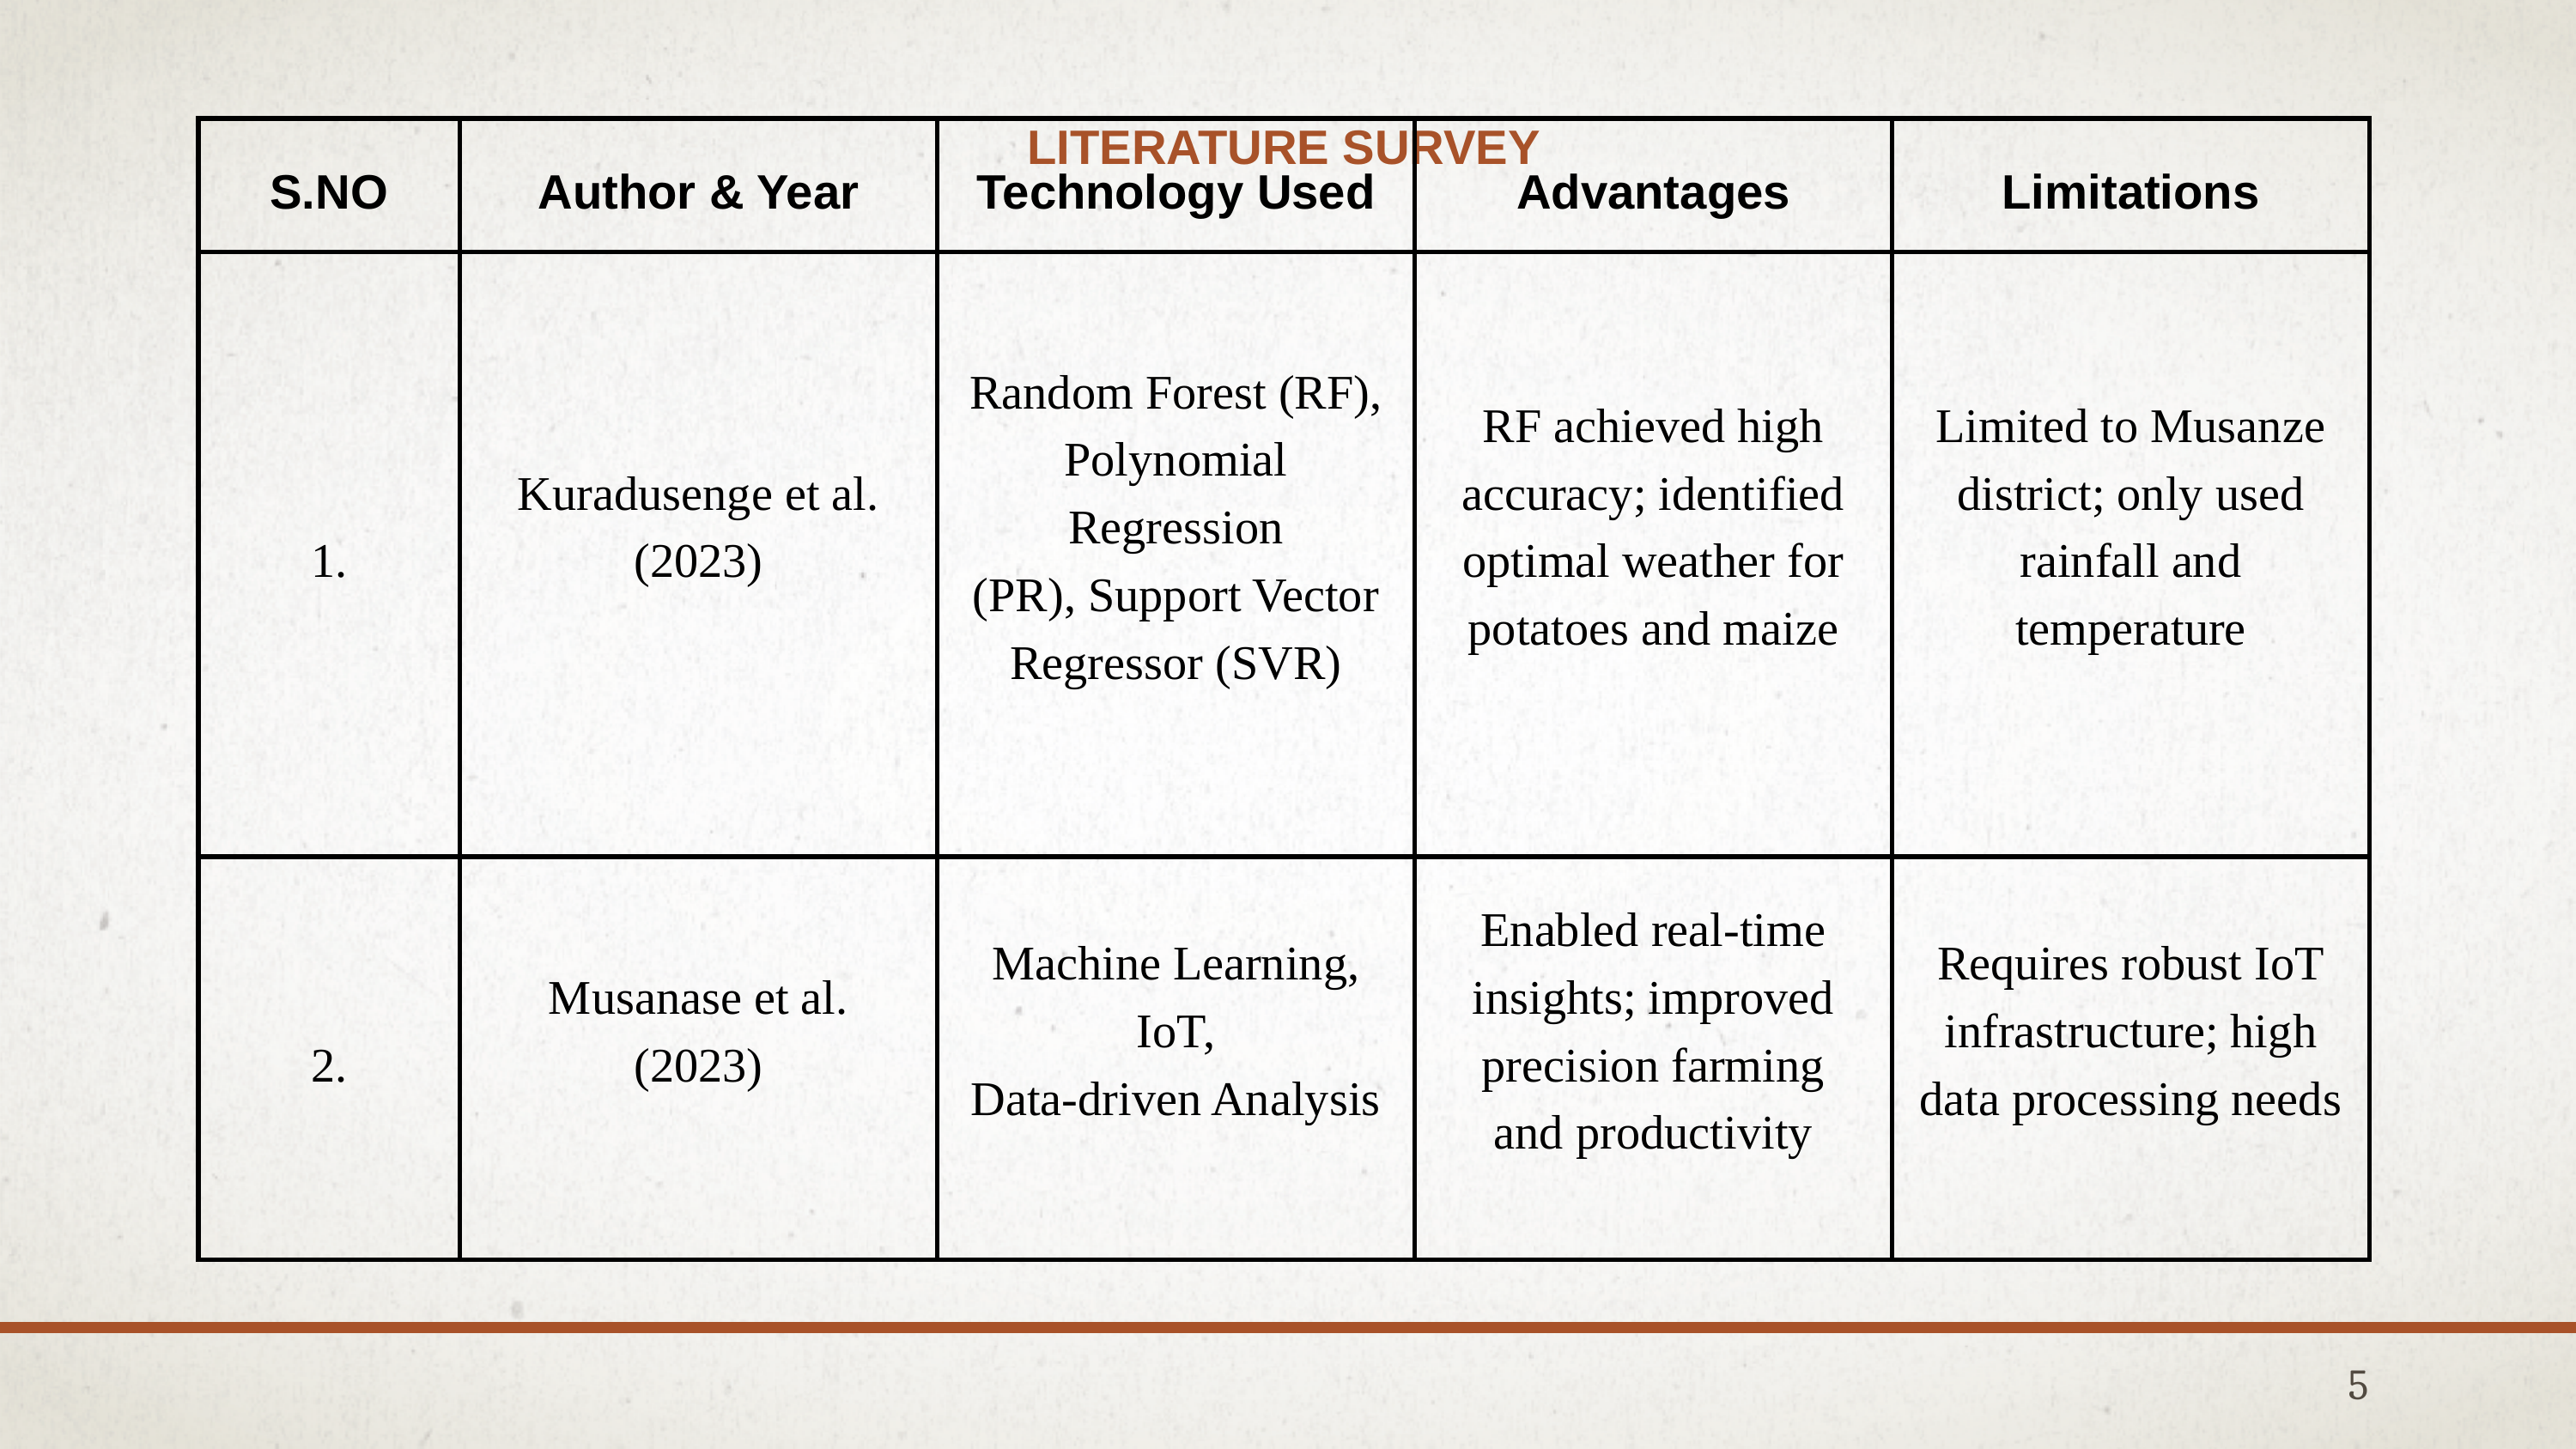

LITERATURE SURVEY
| S.NO | Author & Year | Technology Used | Advantages | Limitations |
| --- | --- | --- | --- | --- |
| 1. | Kuradusenge et al. (2023) | Random Forest (RF), Polynomial Regression (PR), Support Vector Regressor (SVR) | RF achieved high accuracy; identified optimal weather for potatoes and maize | Limited to Musanze district; only used rainfall and temperature |
| 2. | Musanase et al. (2023) | Machine Learning, IoT, Data-driven Analysis | Enabled real-time insights; improved precision farming and productivity | Requires robust IoT infrastructure; high data processing needs |

5